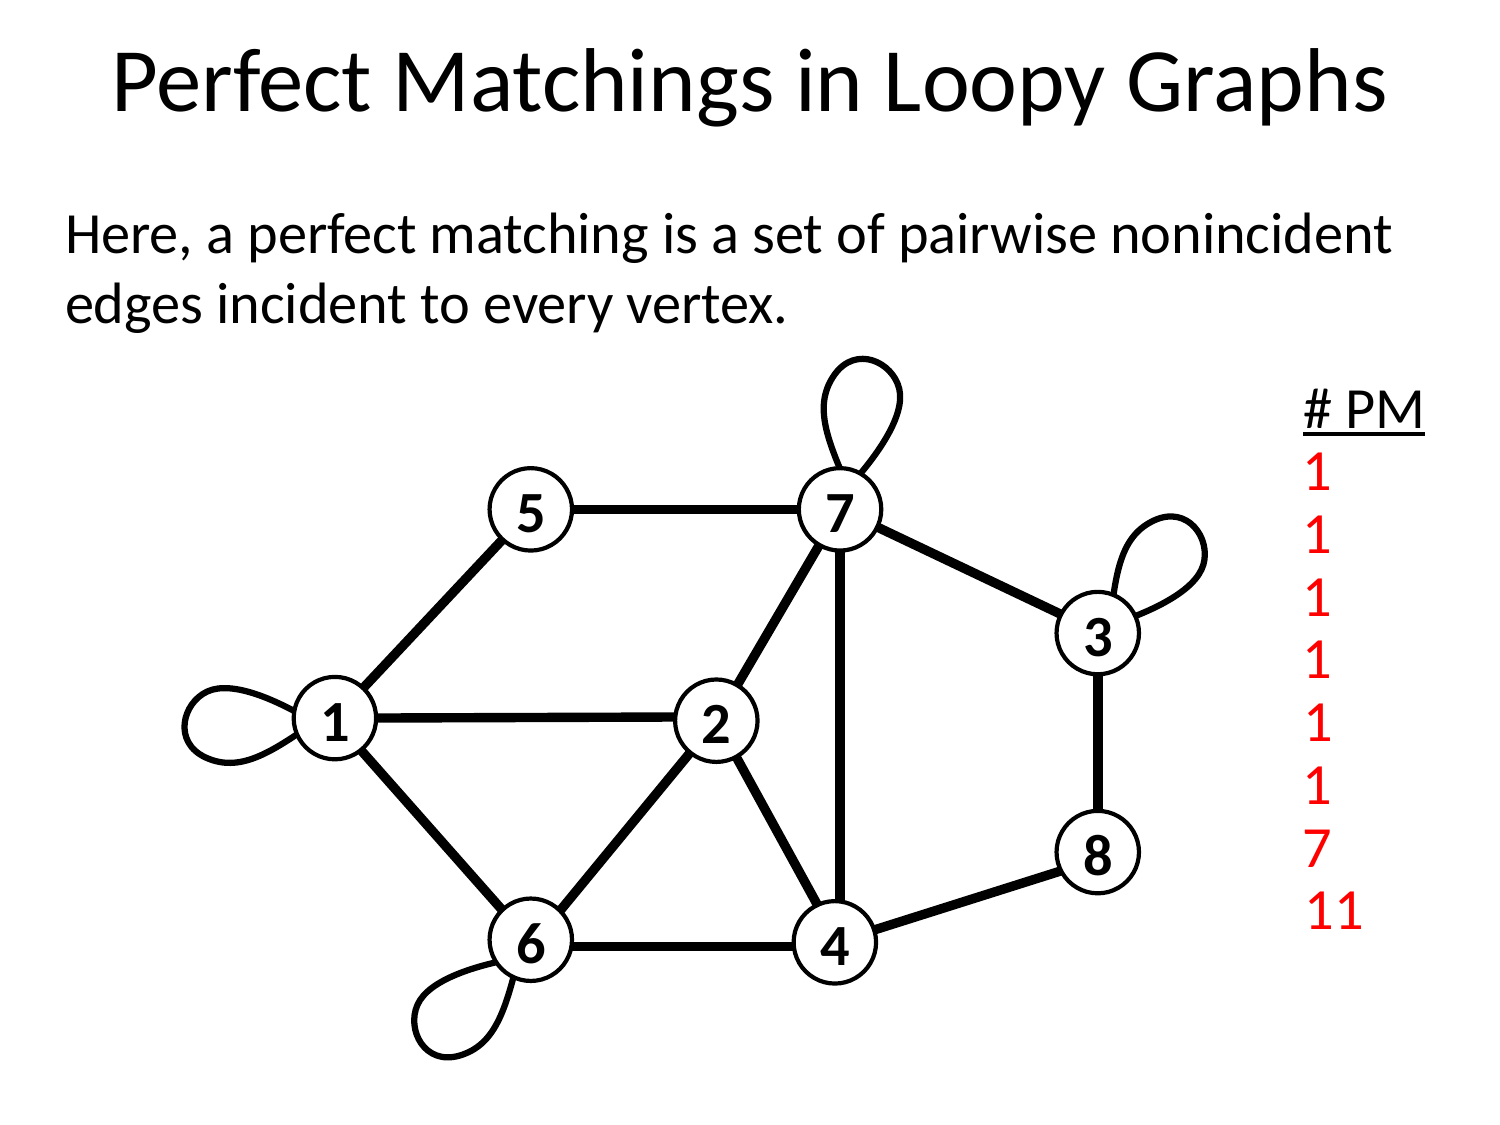

# Perfect Matchings in Loopy Graphs
Here, a perfect matching is a set of pairwise nonincident edges incident to every vertex.

# PM
1
5
7
1

1
3
1

1
1
2
1
7
8
11
6
4